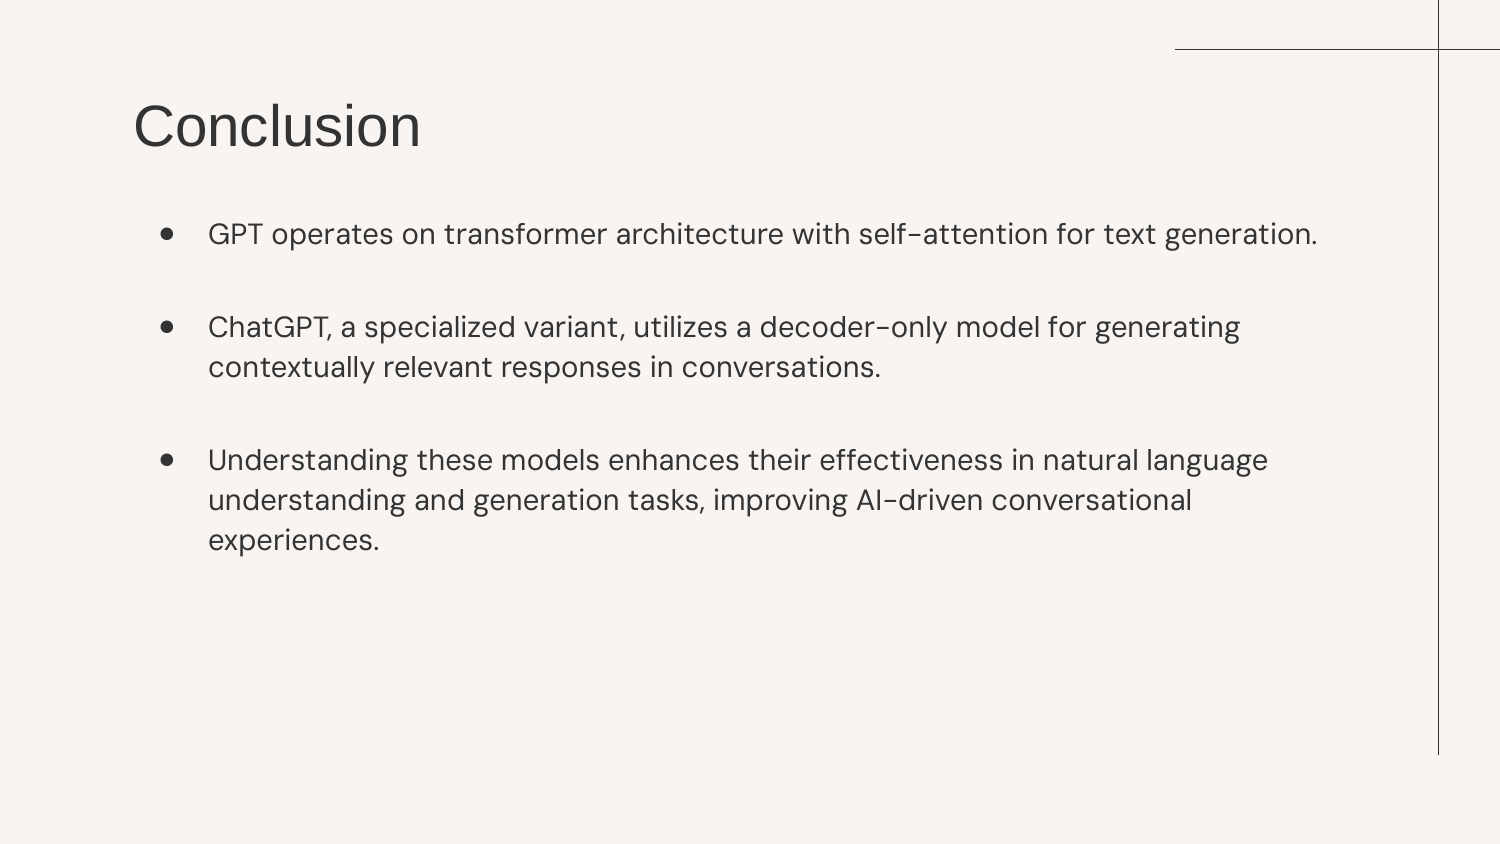

# Conclusion
GPT operates on transformer architecture with self-attention for text generation.

ChatGPT, a specialized variant, utilizes a decoder-only model for generating contextually relevant responses in conversations.

Understanding these models enhances their effectiveness in natural language understanding and generation tasks, improving AI-driven conversational experiences.